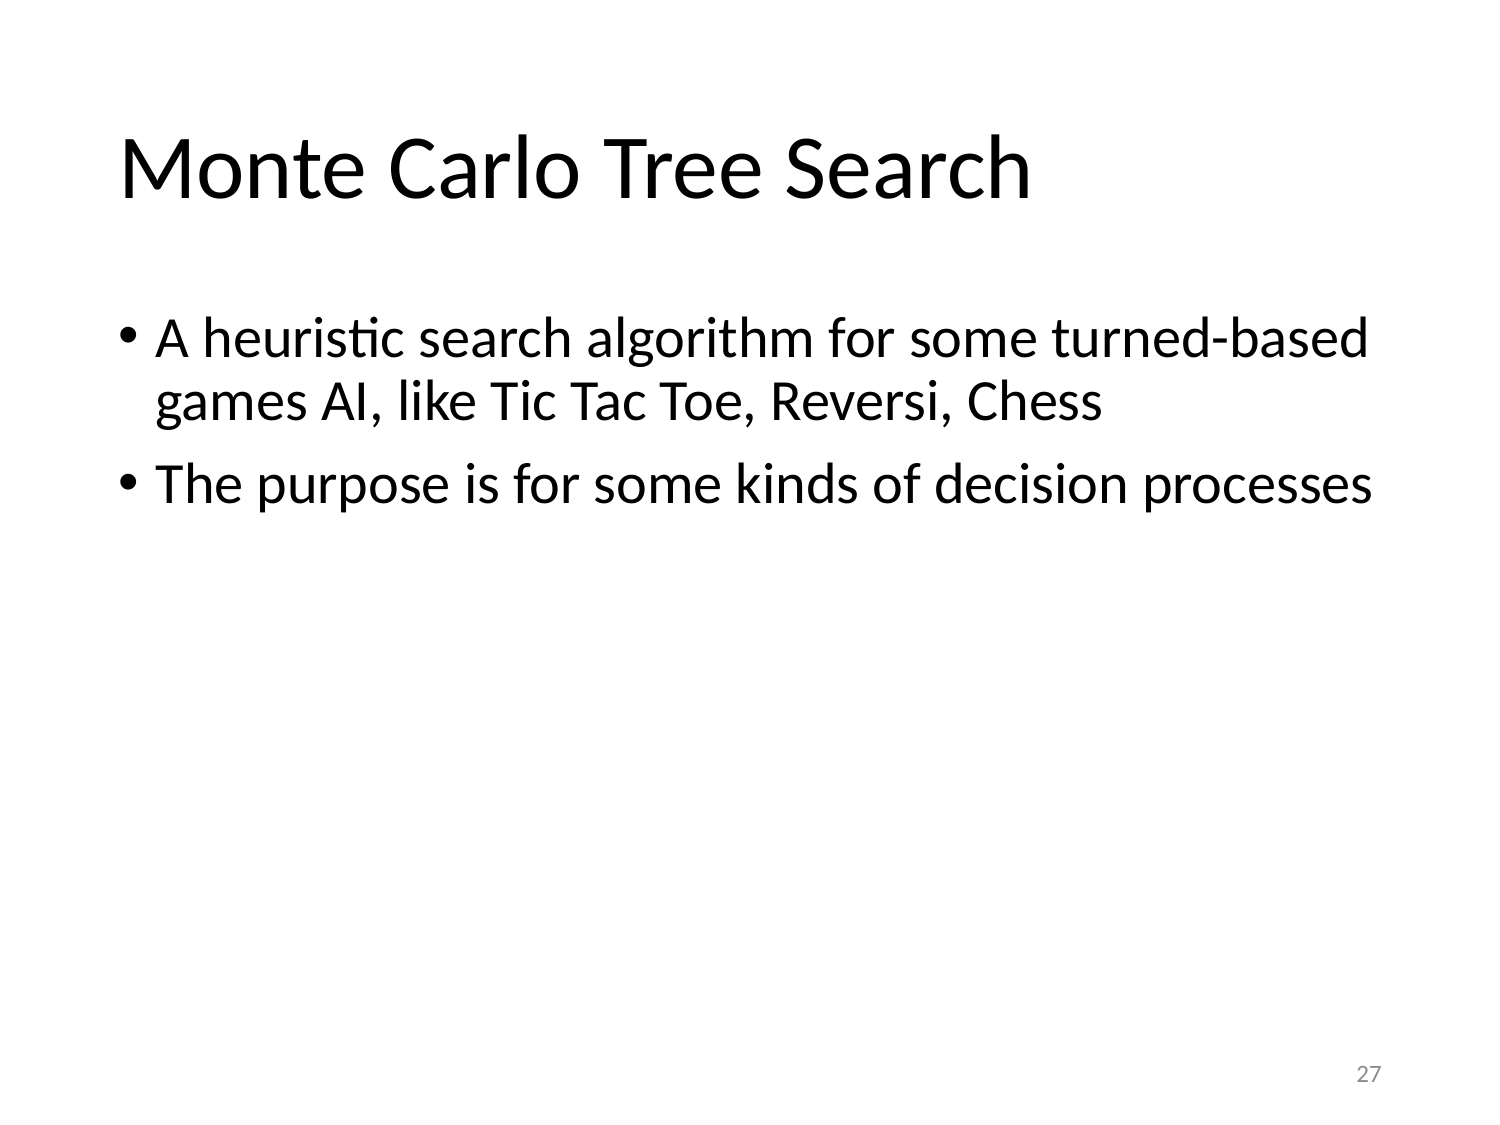

# Monte Carlo Tree Search
A heuristic search algorithm for some turned-based games AI, like Tic Tac Toe, Reversi, Chess
The purpose is for some kinds of decision processes

27